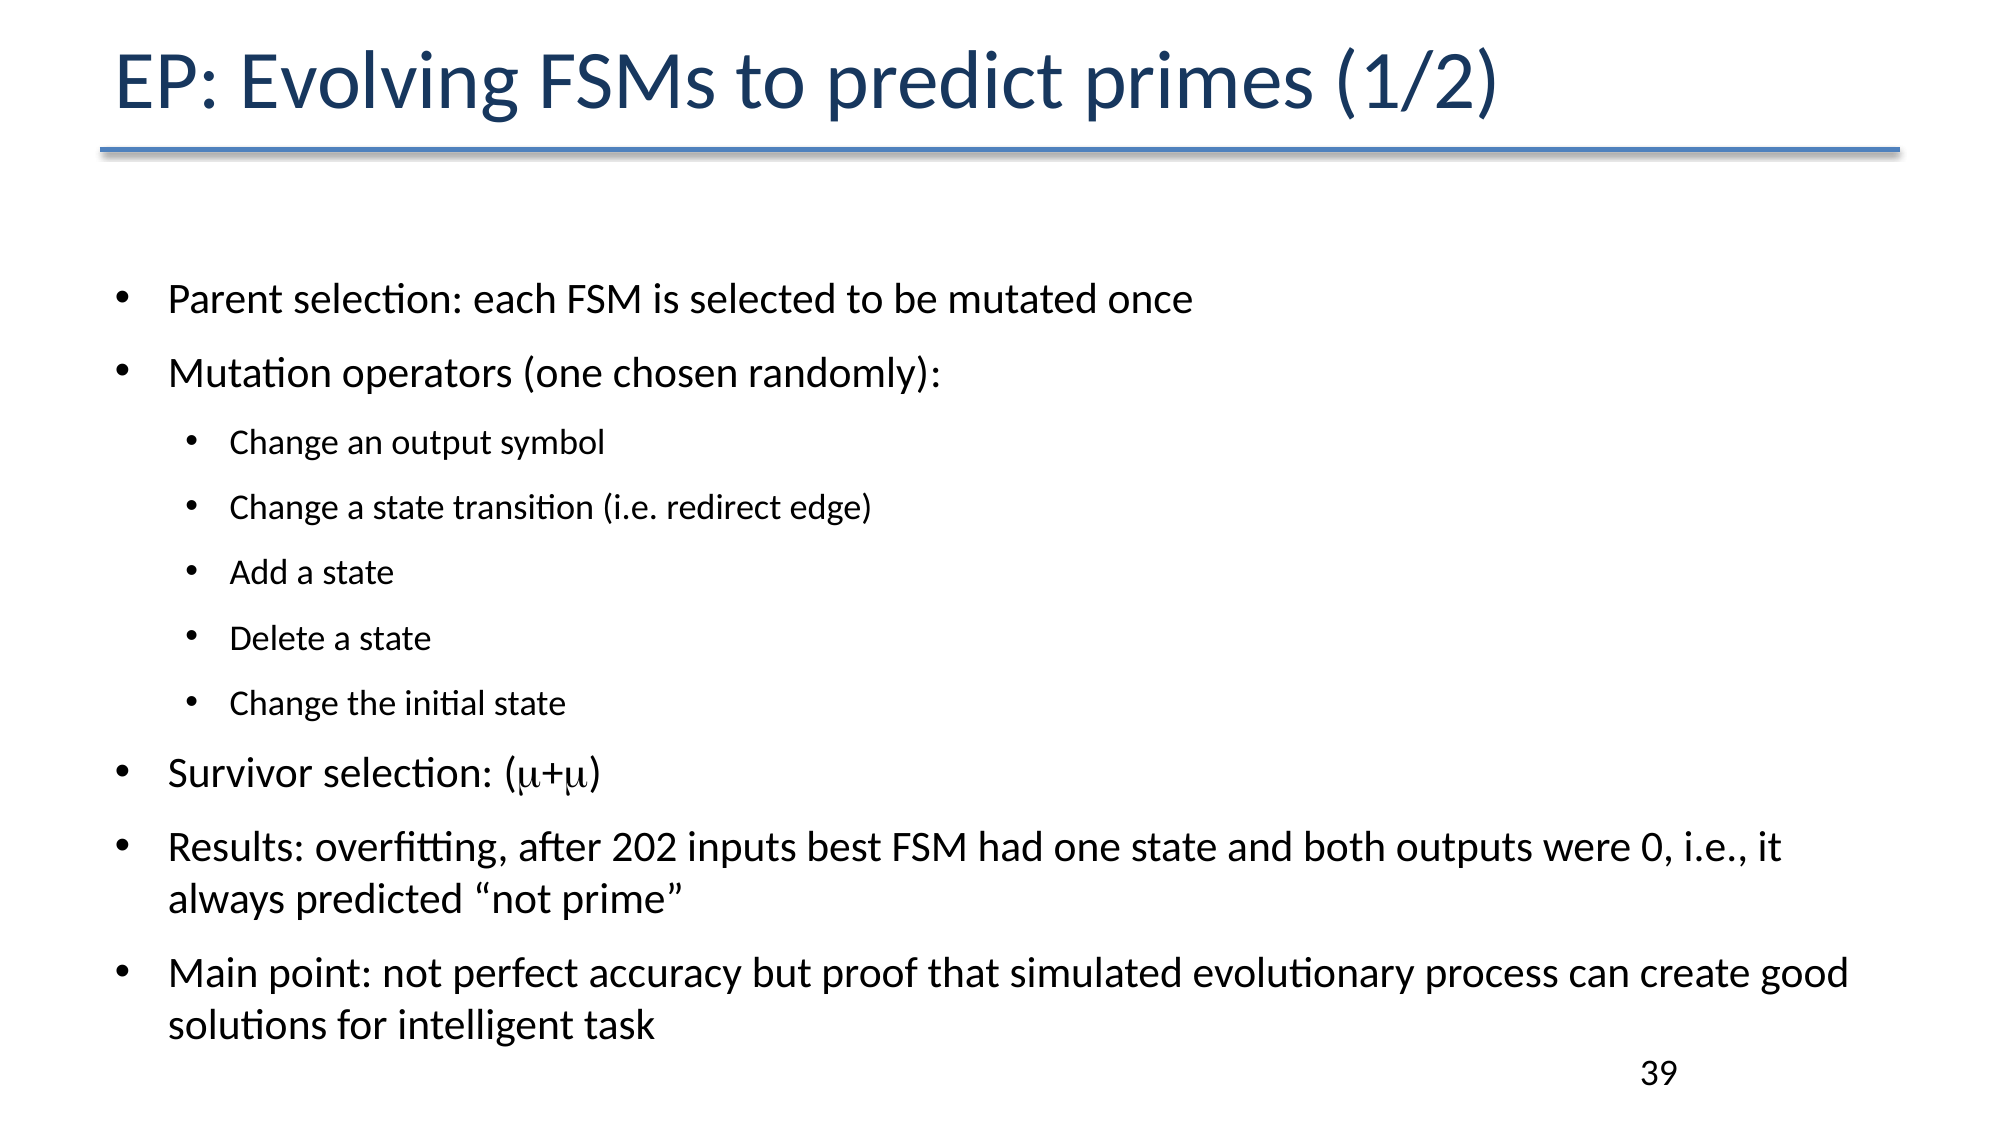

# EP: Evolving FSMs to predict primes (1/2)
Parent selection: each FSM is selected to be mutated once
Mutation operators (one chosen randomly):
Change an output symbol
Change a state transition (i.e. redirect edge)
Add a state
Delete a state
Change the initial state
Survivor selection: (μ+μ)
Results: overfitting, after 202 inputs best FSM had one state and both outputs were 0, i.e., it always predicted “not prime”
Main point: not perfect accuracy but proof that simulated evolutionary process can create good solutions for intelligent task
39